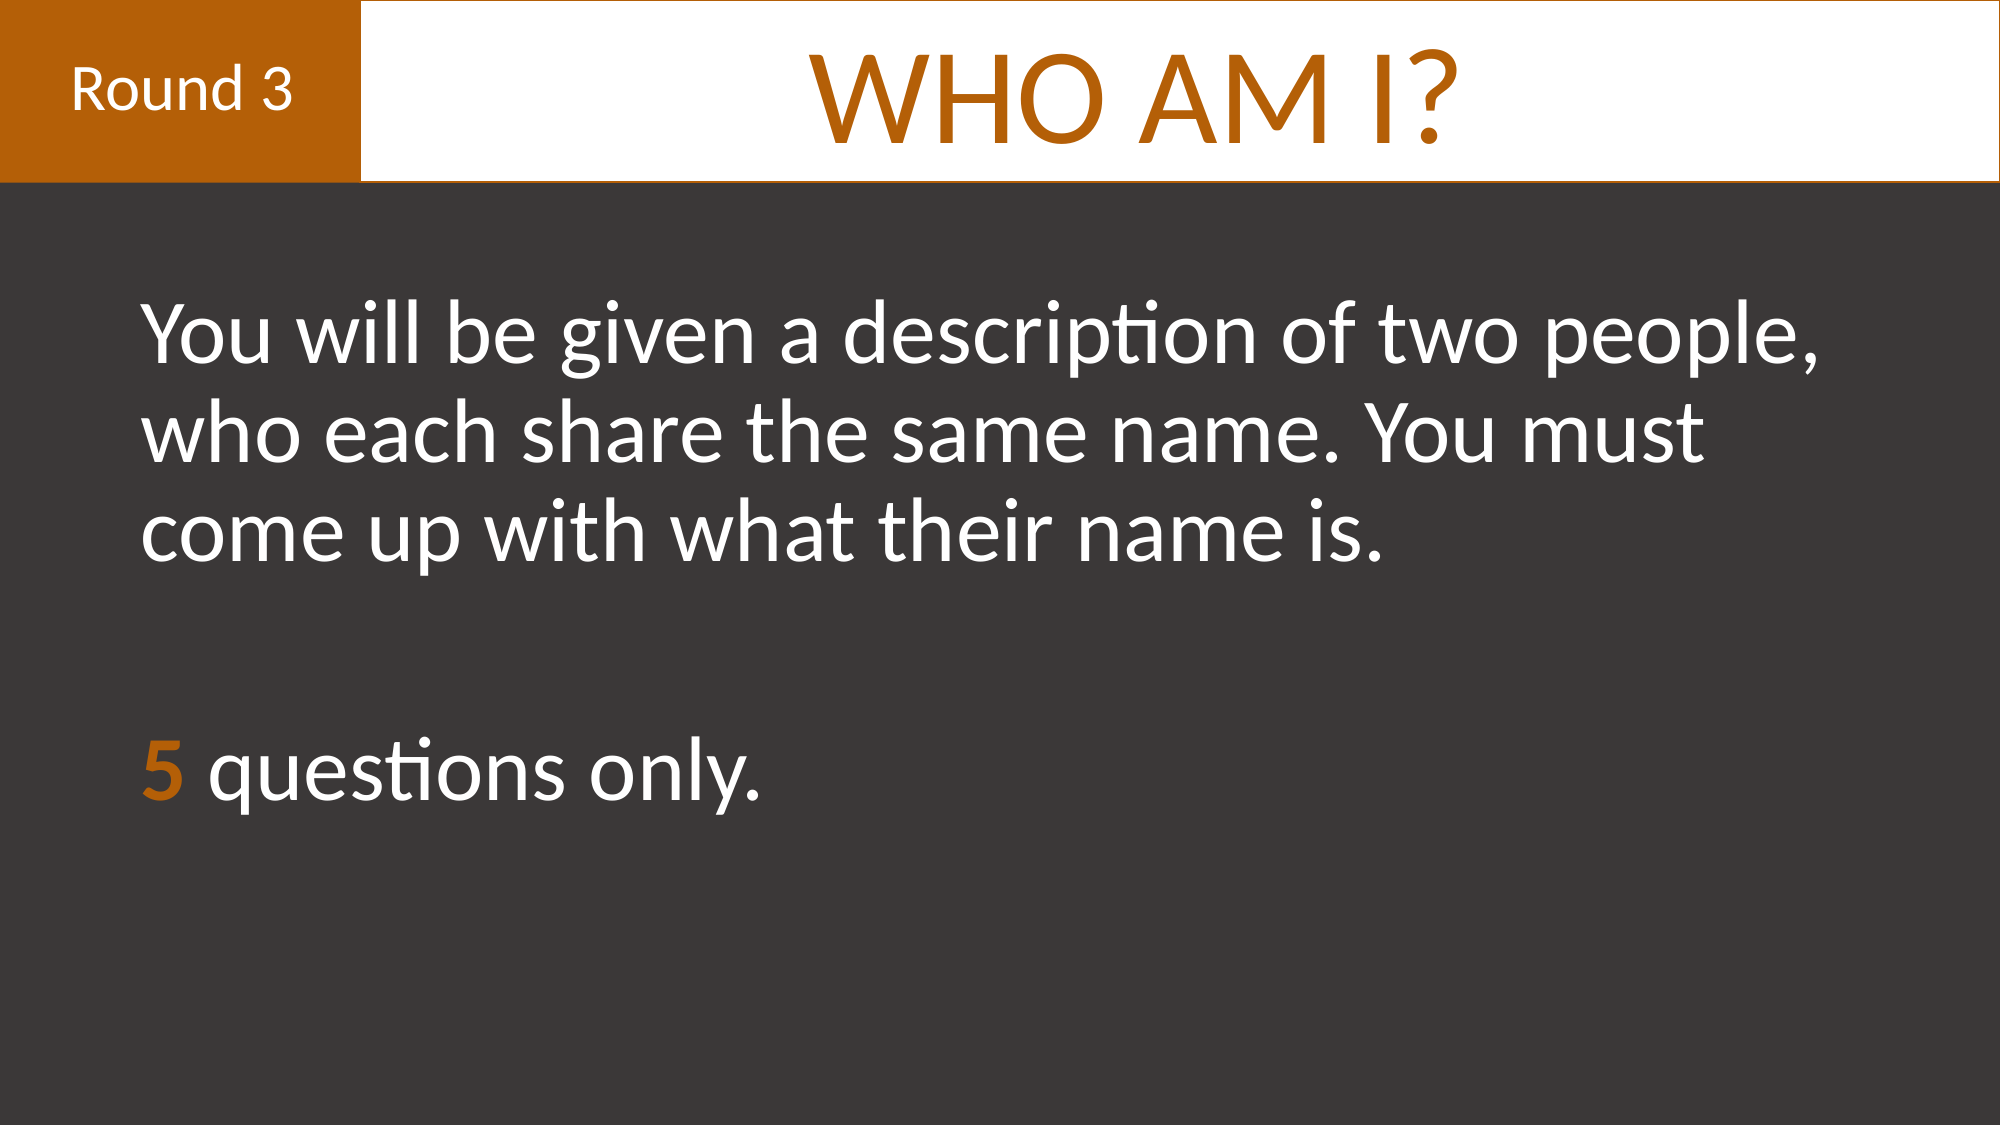

WHO AM I?
# Round 3
You will be given a description of two people, who each share the same name. You must come up with what their name is.

5 questions only.